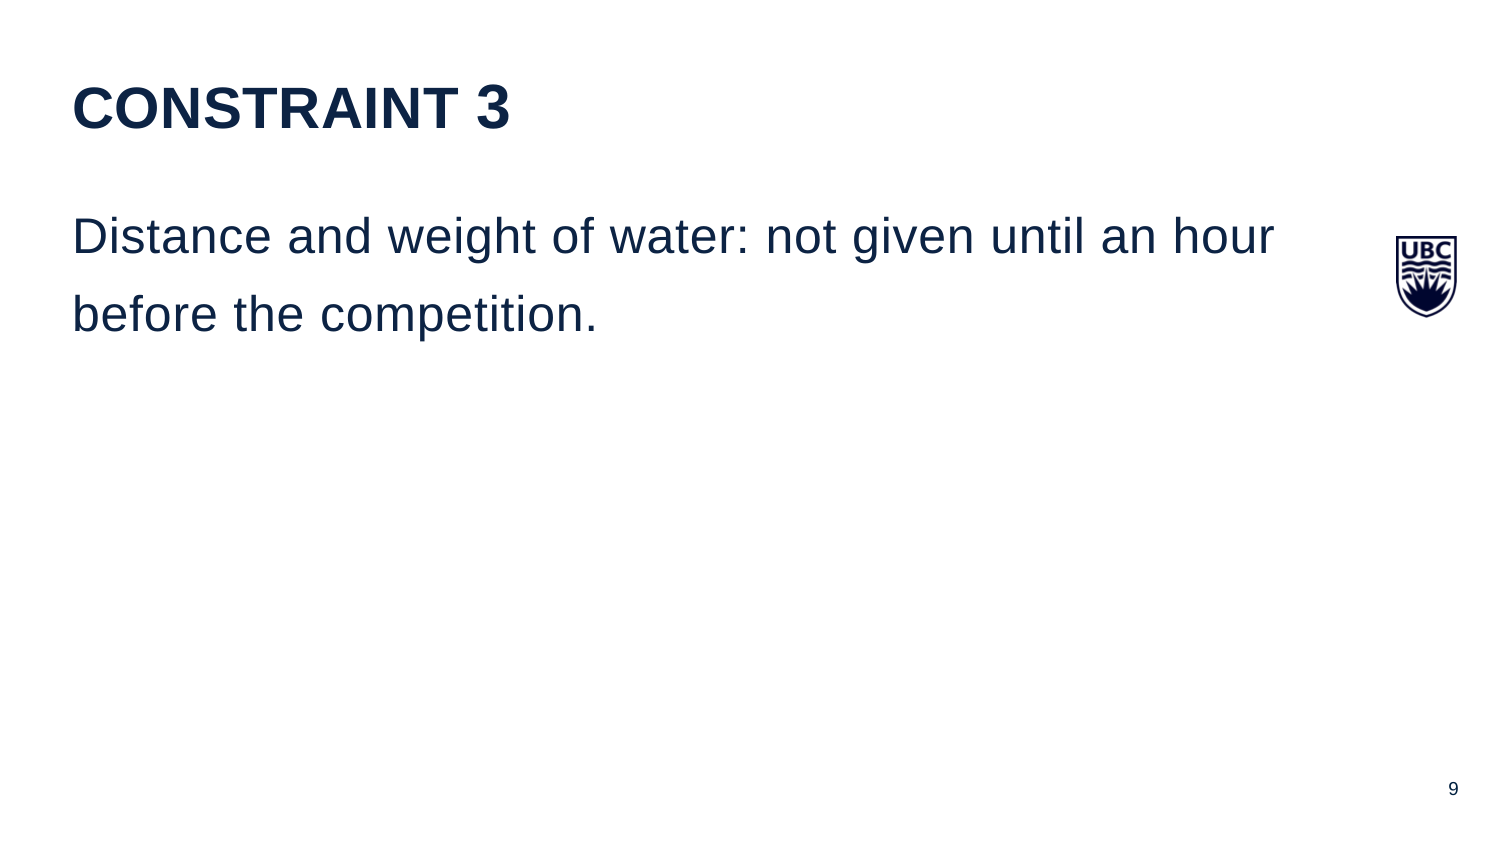

Constraint 3
Distance and weight of water: not given until an hour before the competition.